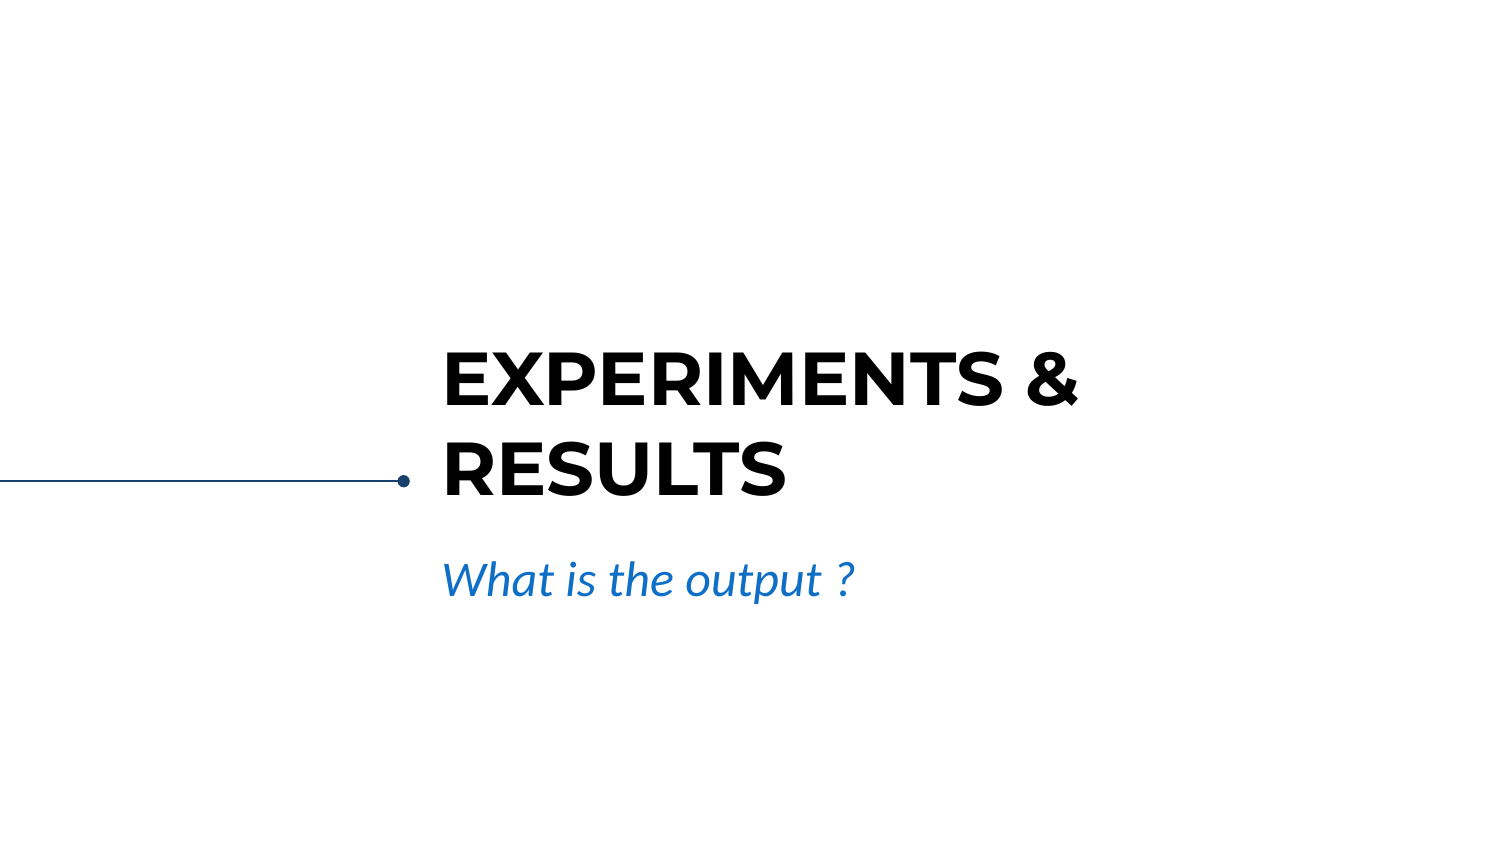

# EXPERIMENTS & RESULTS
What is the output ?